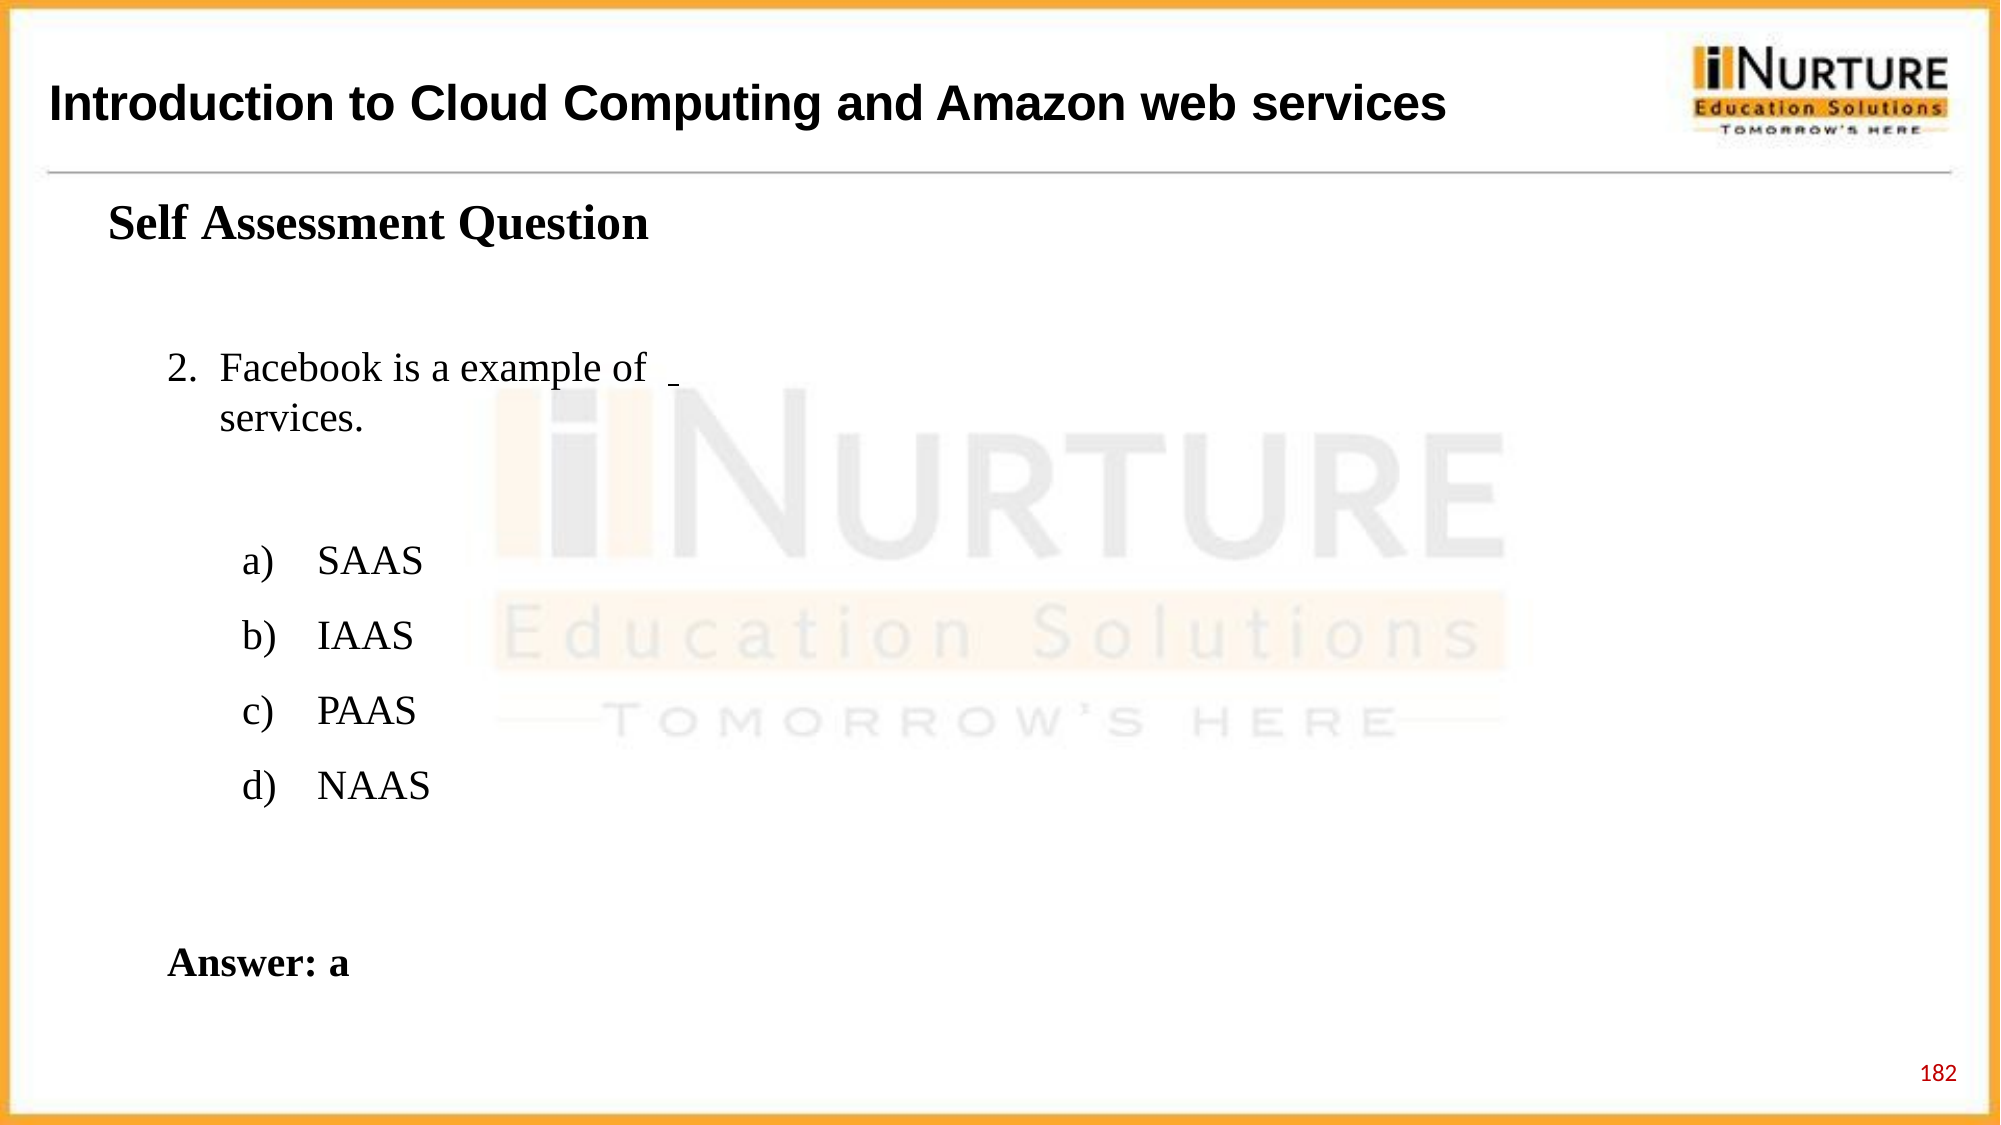

# Introduction to Cloud Computing and Amazon web services
Self Assessment Question

Facebook is a example of   	 services.

SAAS
IAAS
PAAS
NAAS

Answer: a
182